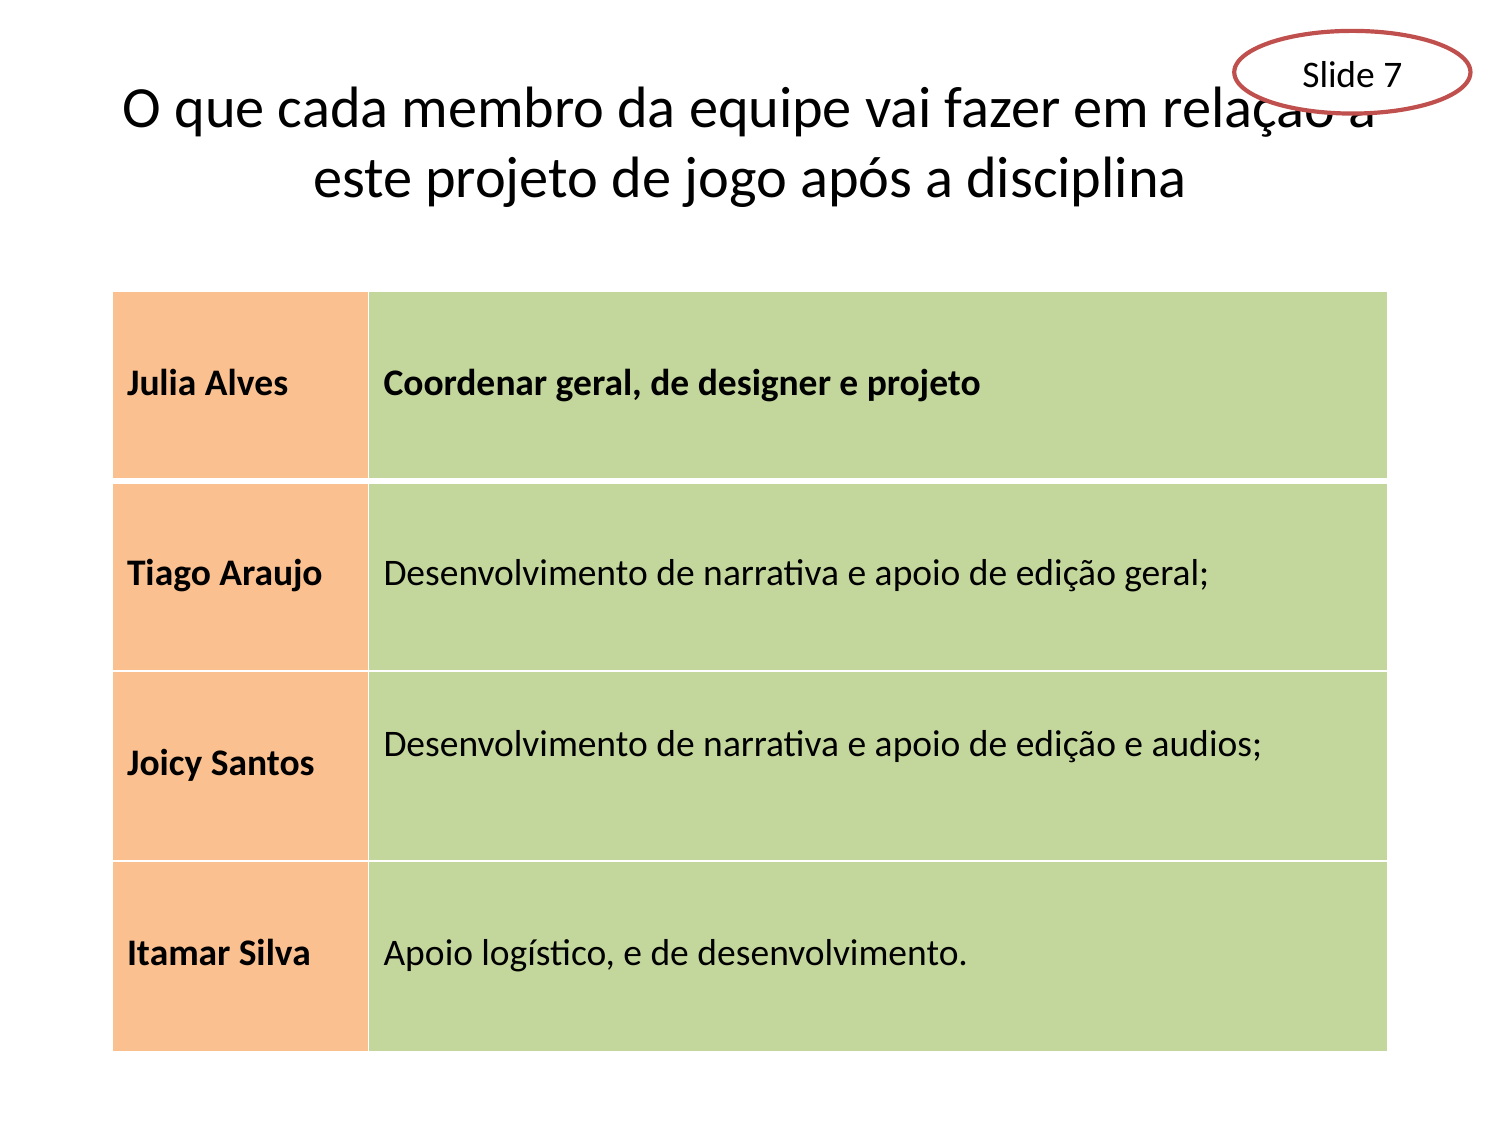

Slide 7
# O que cada membro da equipe vai fazer em relação a este projeto de jogo após a disciplina
| Julia Alves | Coordenar geral, de designer e projeto |
| --- | --- |
| Tiago Araujo | Desenvolvimento de narrativa e apoio de edição geral; |
| Joicy Santos | Desenvolvimento de narrativa e apoio de edição e audios; |
| Itamar Silva | Apoio logístico, e de desenvolvimento. |